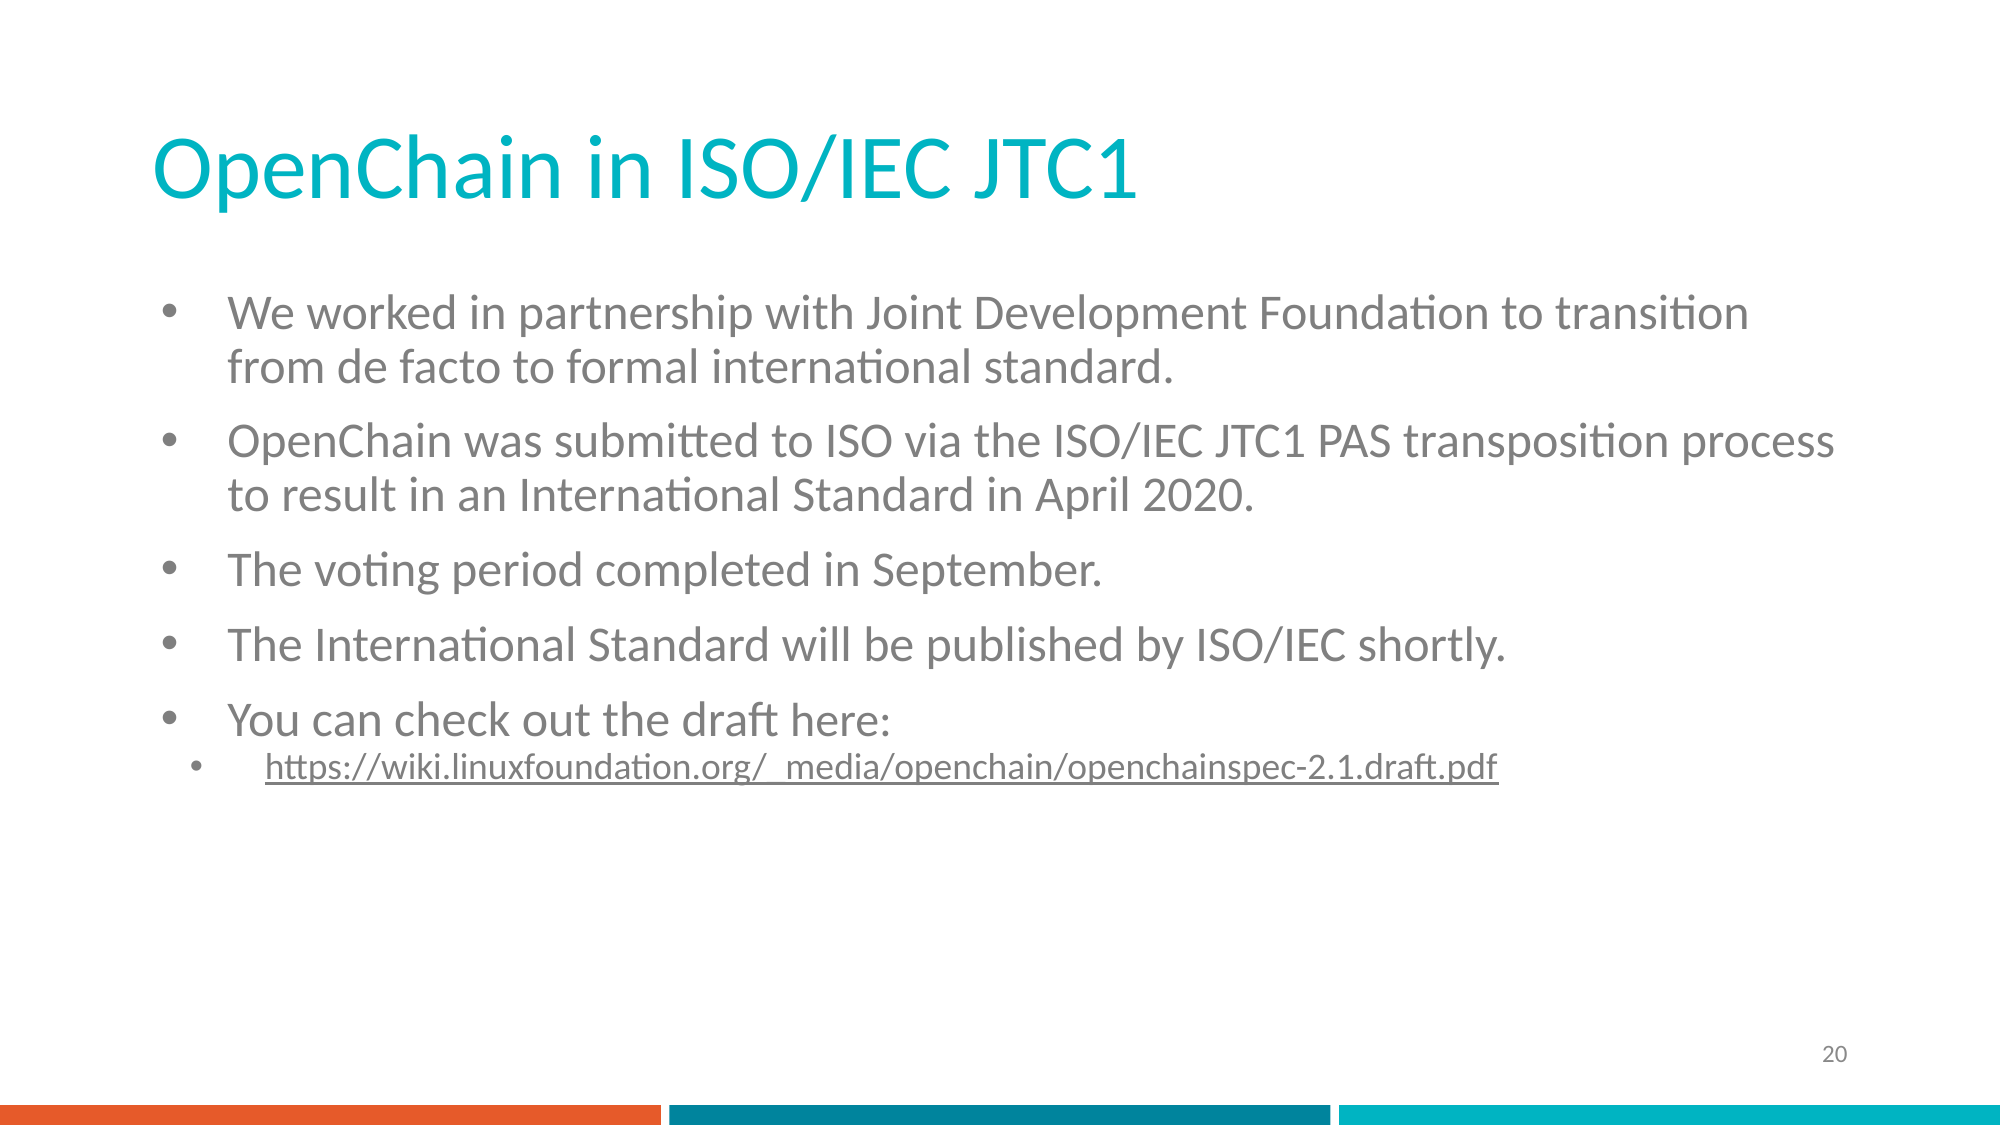

# OpenChain in ISO/IEC JTC1

We worked in partnership with Joint Development Foundation to transition from de facto to formal international standard.
OpenChain was submitted to ISO via the ISO/IEC JTC1 PAS transposition process to result in an International Standard in April 2020.
The voting period completed in September.
The International Standard will be published by ISO/IEC shortly.
You can check out the draft here:
https://wiki.linuxfoundation.org/_media/openchain/openchainspec-2.1.draft.pdf

20